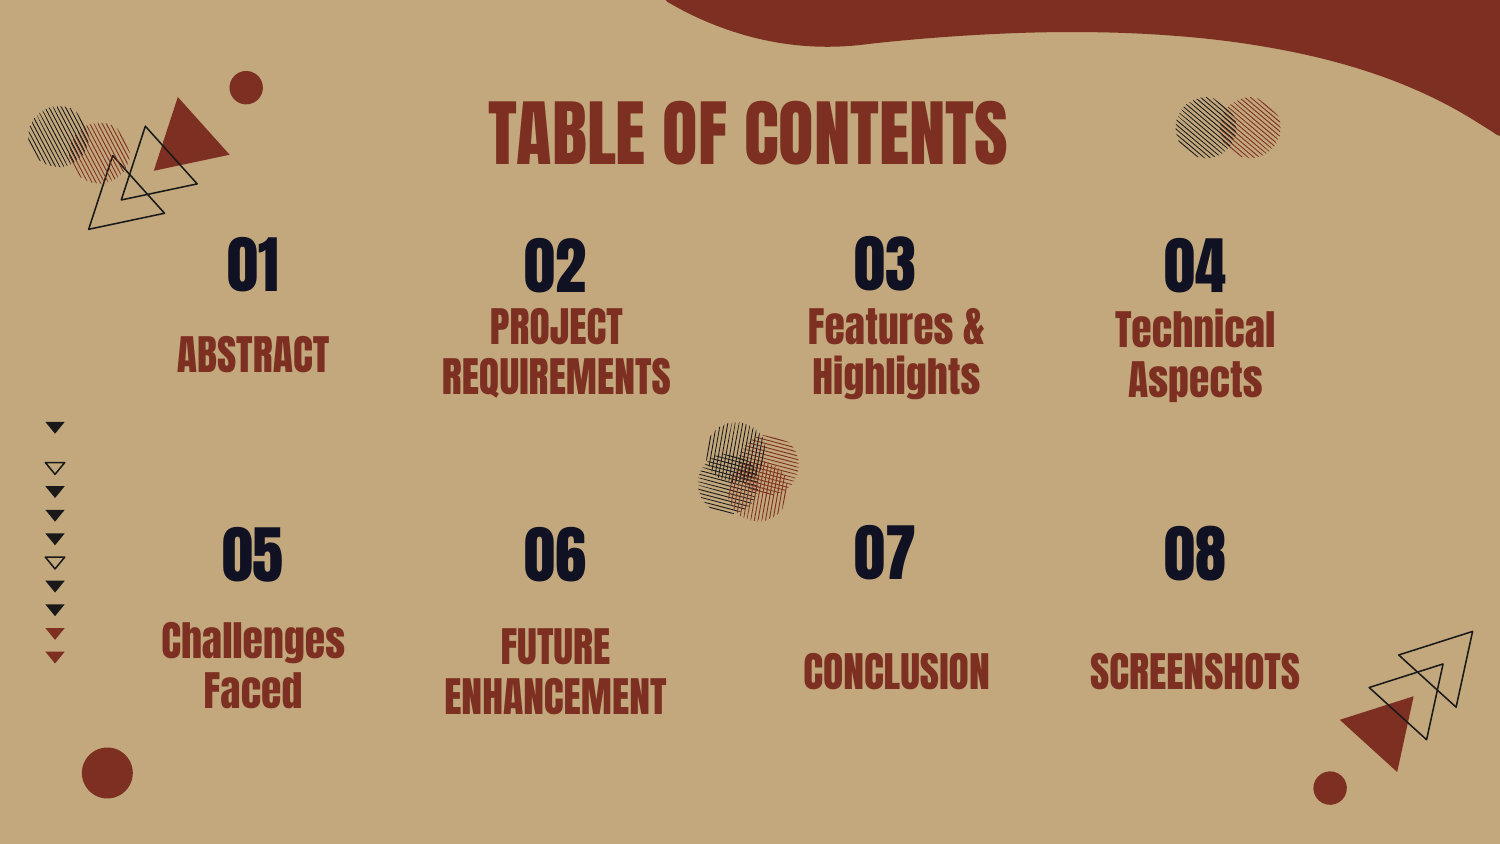

# TABLE OF CONTENTS

03
01
02
04
PROJECT REQUIREMENTS
Features & Highlights
ABSTRACT
Technical Aspects

08
05
06
07

Challenges Faced
FUTURE ENHANCEMENT
CONCLUSION
SCREENSHOTS